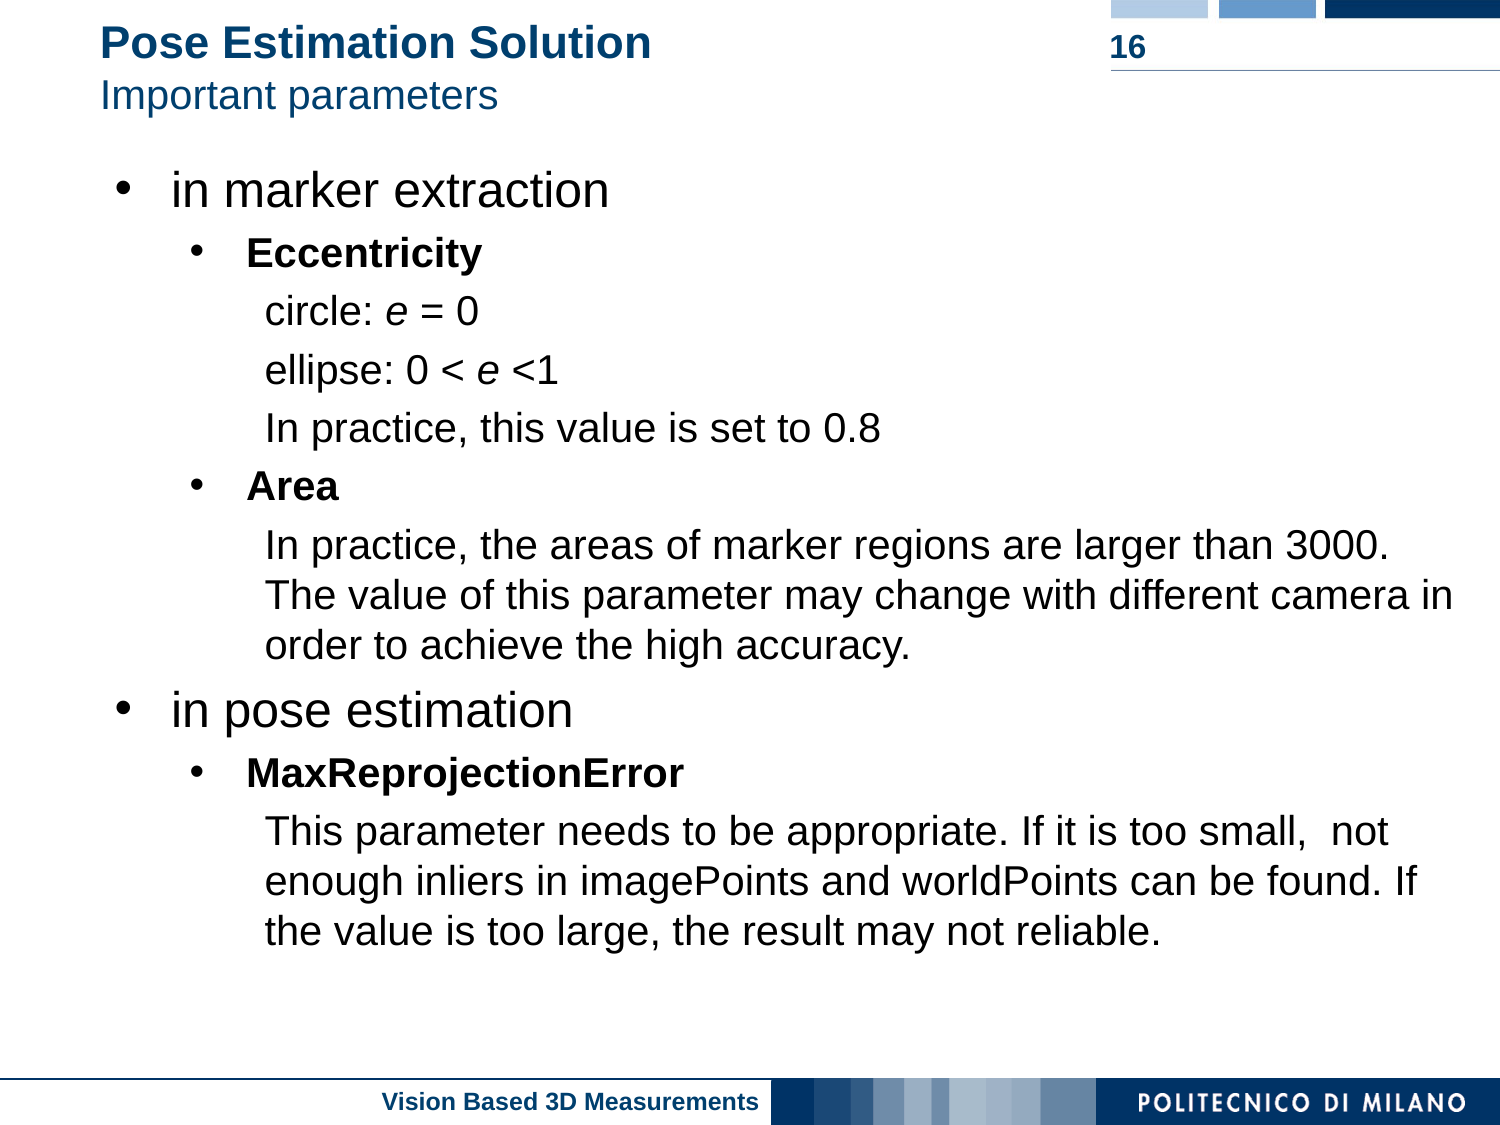

# Pose Estimation Solution Important parameters
16
in marker extraction
Eccentricity
circle: e = 0
ellipse: 0 < e <1
In practice, this value is set to 0.8
Area
In practice, the areas of marker regions are larger than 3000. The value of this parameter may change with different camera in order to achieve the high accuracy.
in pose estimation
MaxReprojectionError
This parameter needs to be appropriate. If it is too small,  not enough inliers in imagePoints and worldPoints can be found. If the value is too large, the result may not reliable.